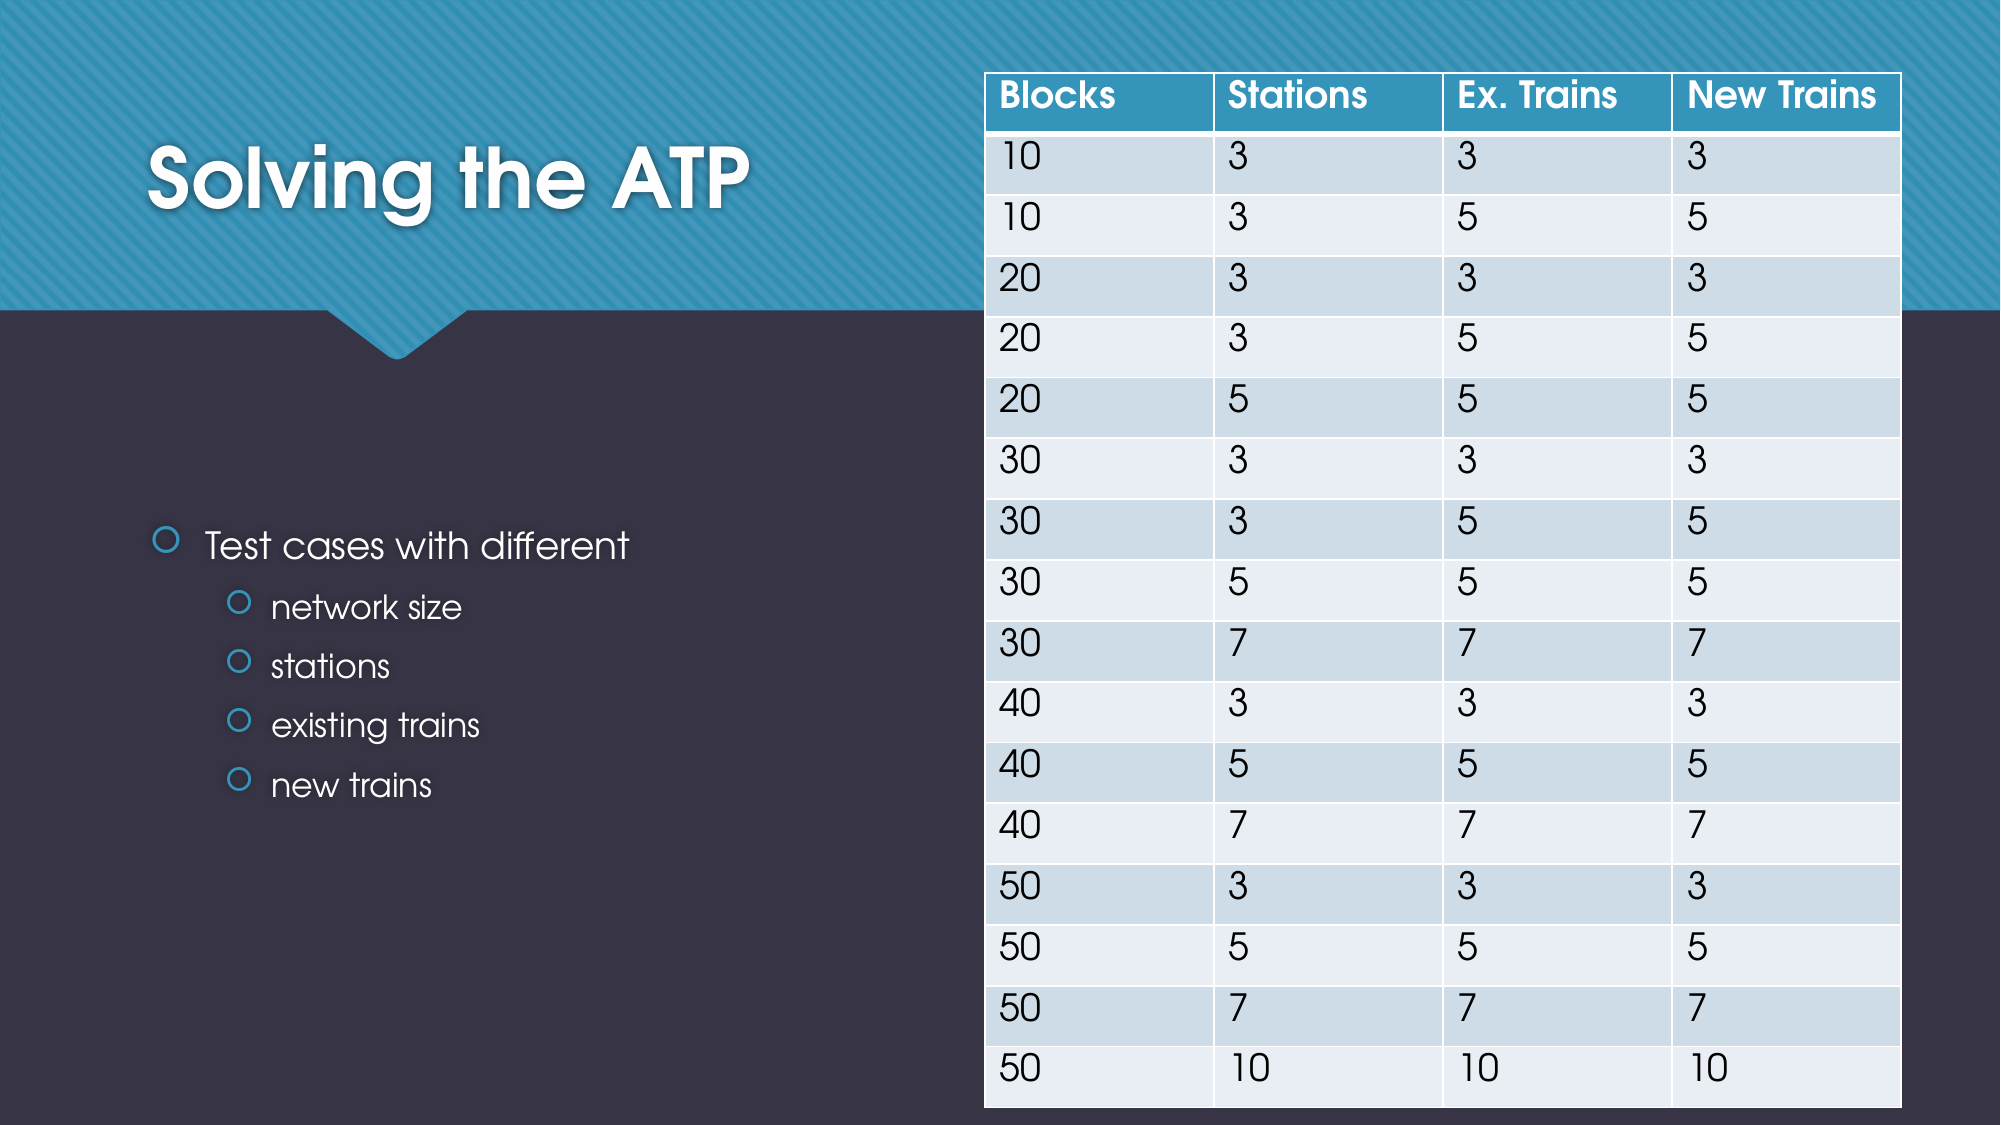

# Solving the ATP
| Blocks | Stations | Ex. Trains | New Trains |
| --- | --- | --- | --- |
| 10 | 3 | 3 | 3 |
| 10 | 3 | 5 | 5 |
| 20 | 3 | 3 | 3 |
| 20 | 3 | 5 | 5 |
| 20 | 5 | 5 | 5 |
| 30 | 3 | 3 | 3 |
| 30 | 3 | 5 | 5 |
| 30 | 5 | 5 | 5 |
| 30 | 7 | 7 | 7 |
| 40 | 3 | 3 | 3 |
| 40 | 5 | 5 | 5 |
| 40 | 7 | 7 | 7 |
| 50 | 3 | 3 | 3 |
| 50 | 5 | 5 | 5 |
| 50 | 7 | 7 | 7 |
| 50 | 10 | 10 | 10 |
Test cases with different
network size
stations
existing trains
new trains